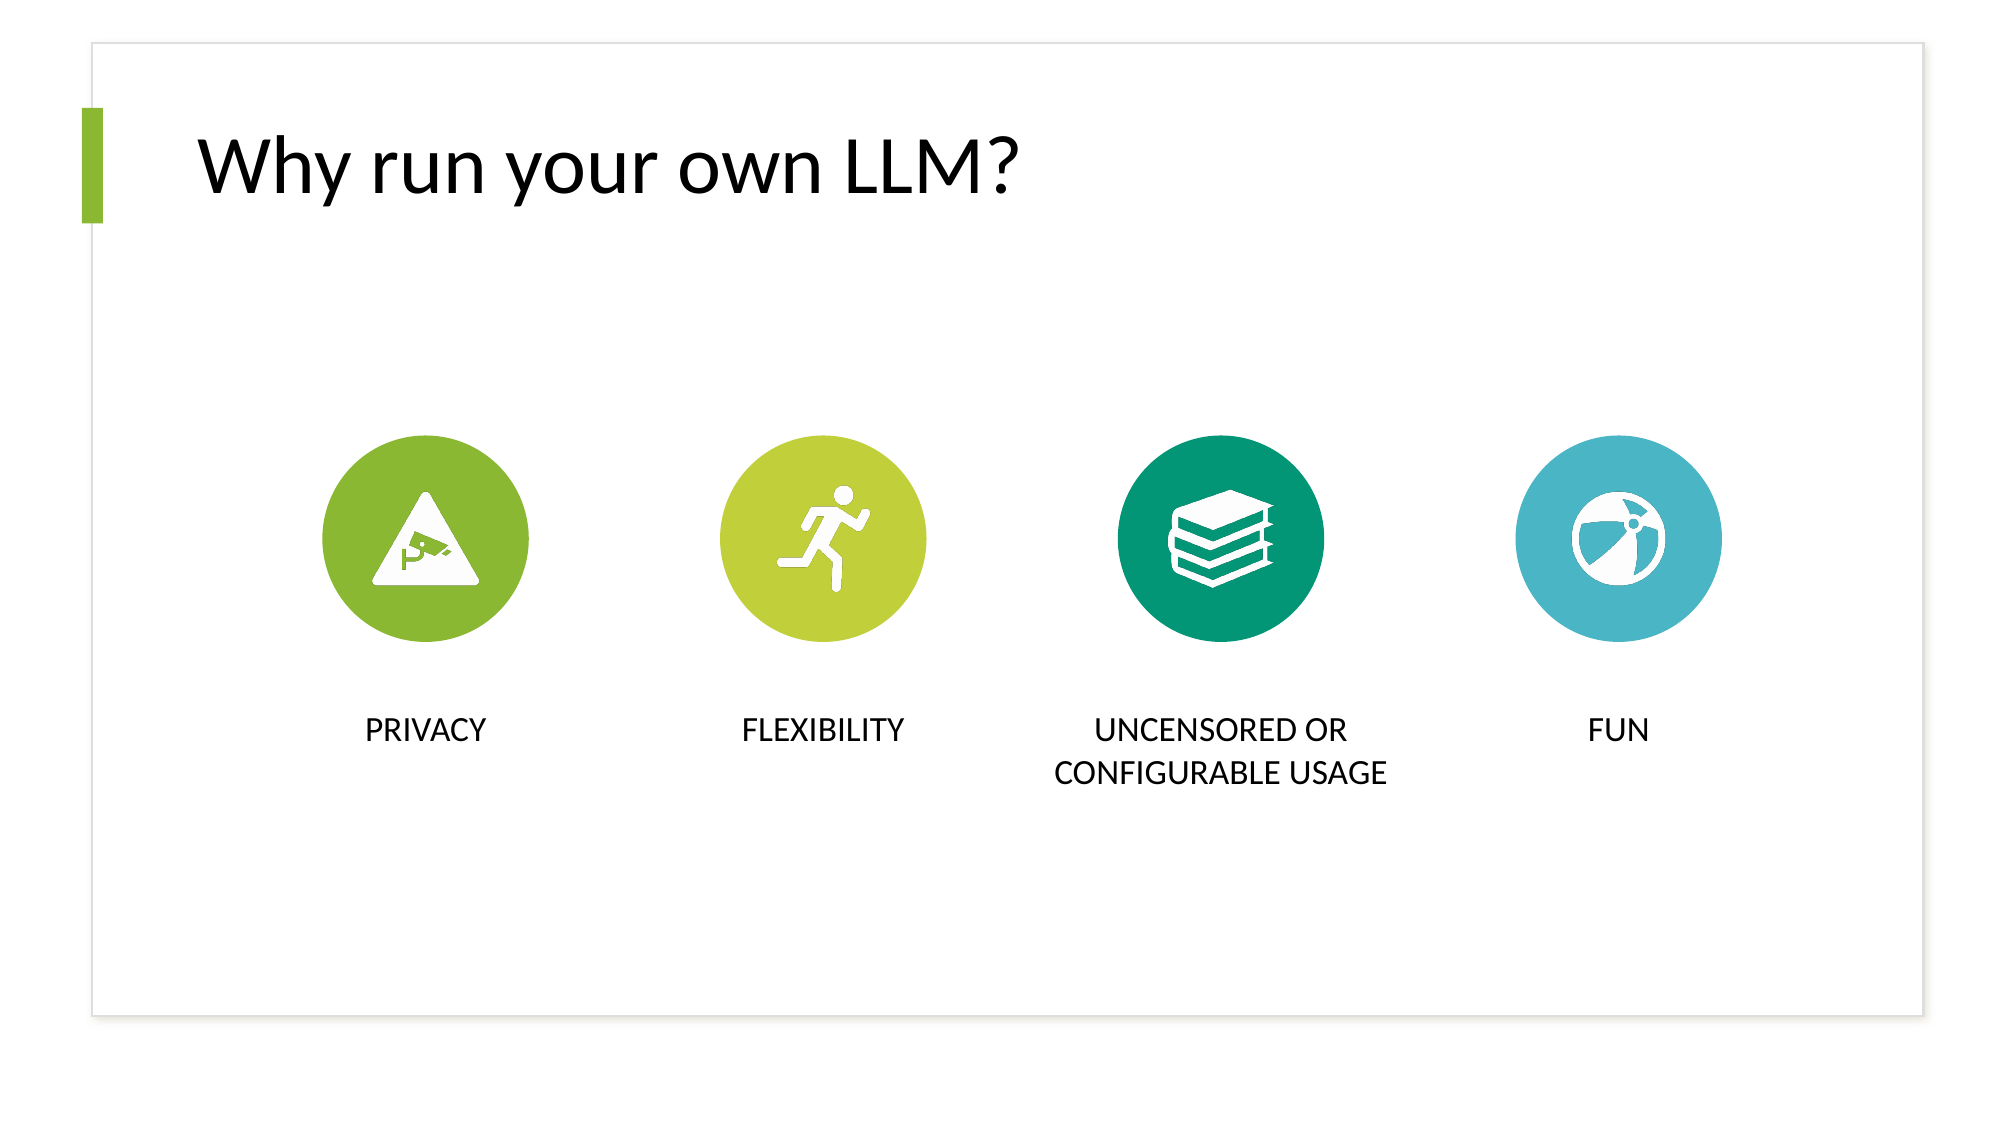

# Why run your own LLM?

Privacy
Flexibility
Uncensored or Configurable usage
Fun